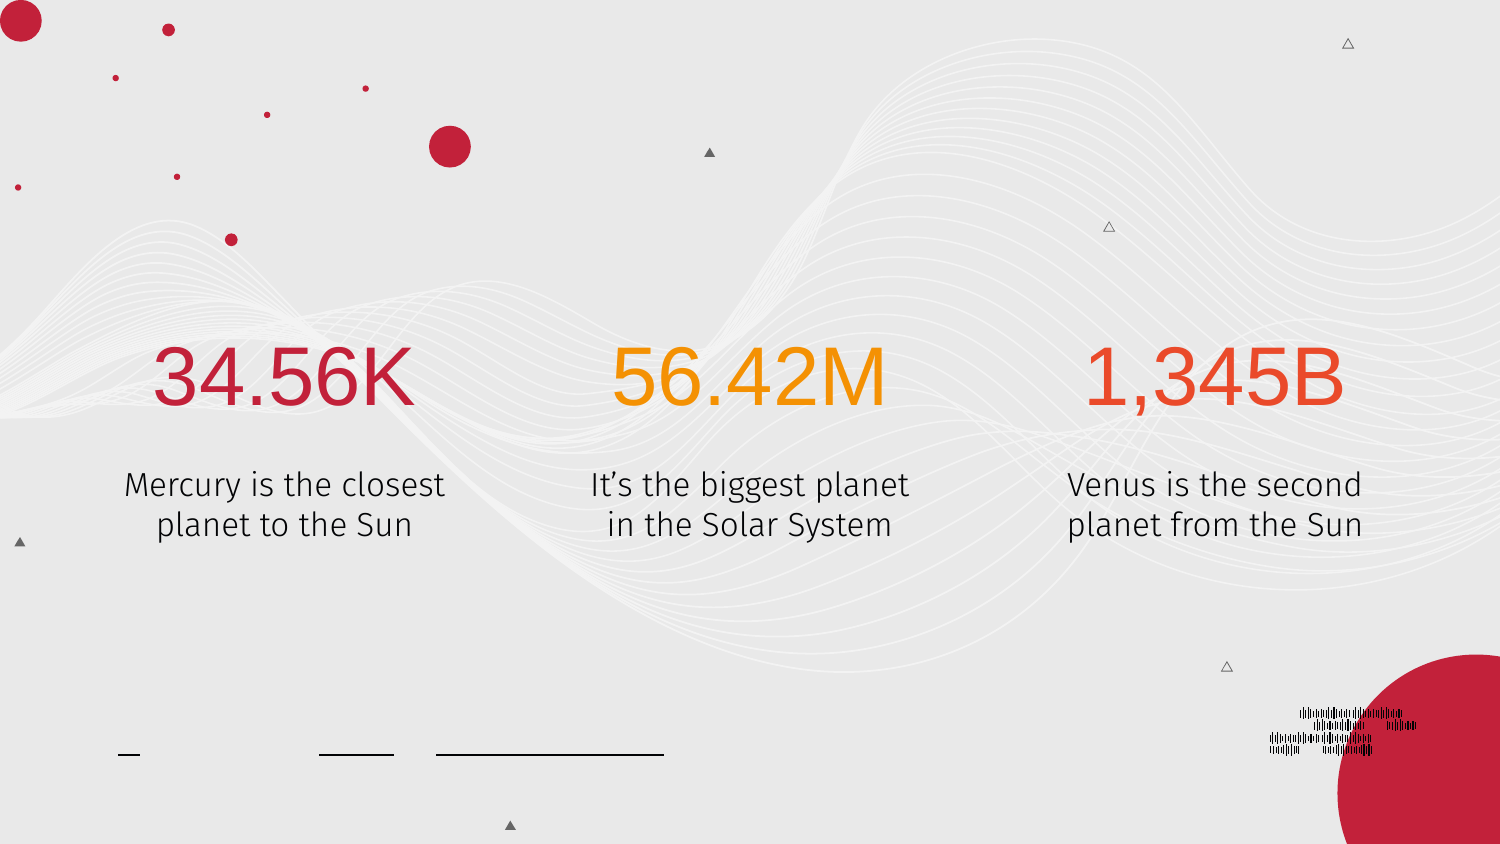

# 34.56K
56.42M
1,345B
Mercury is the closest planet to the Sun
It’s the biggest planet in the Solar System
Venus is the second planet from the Sun